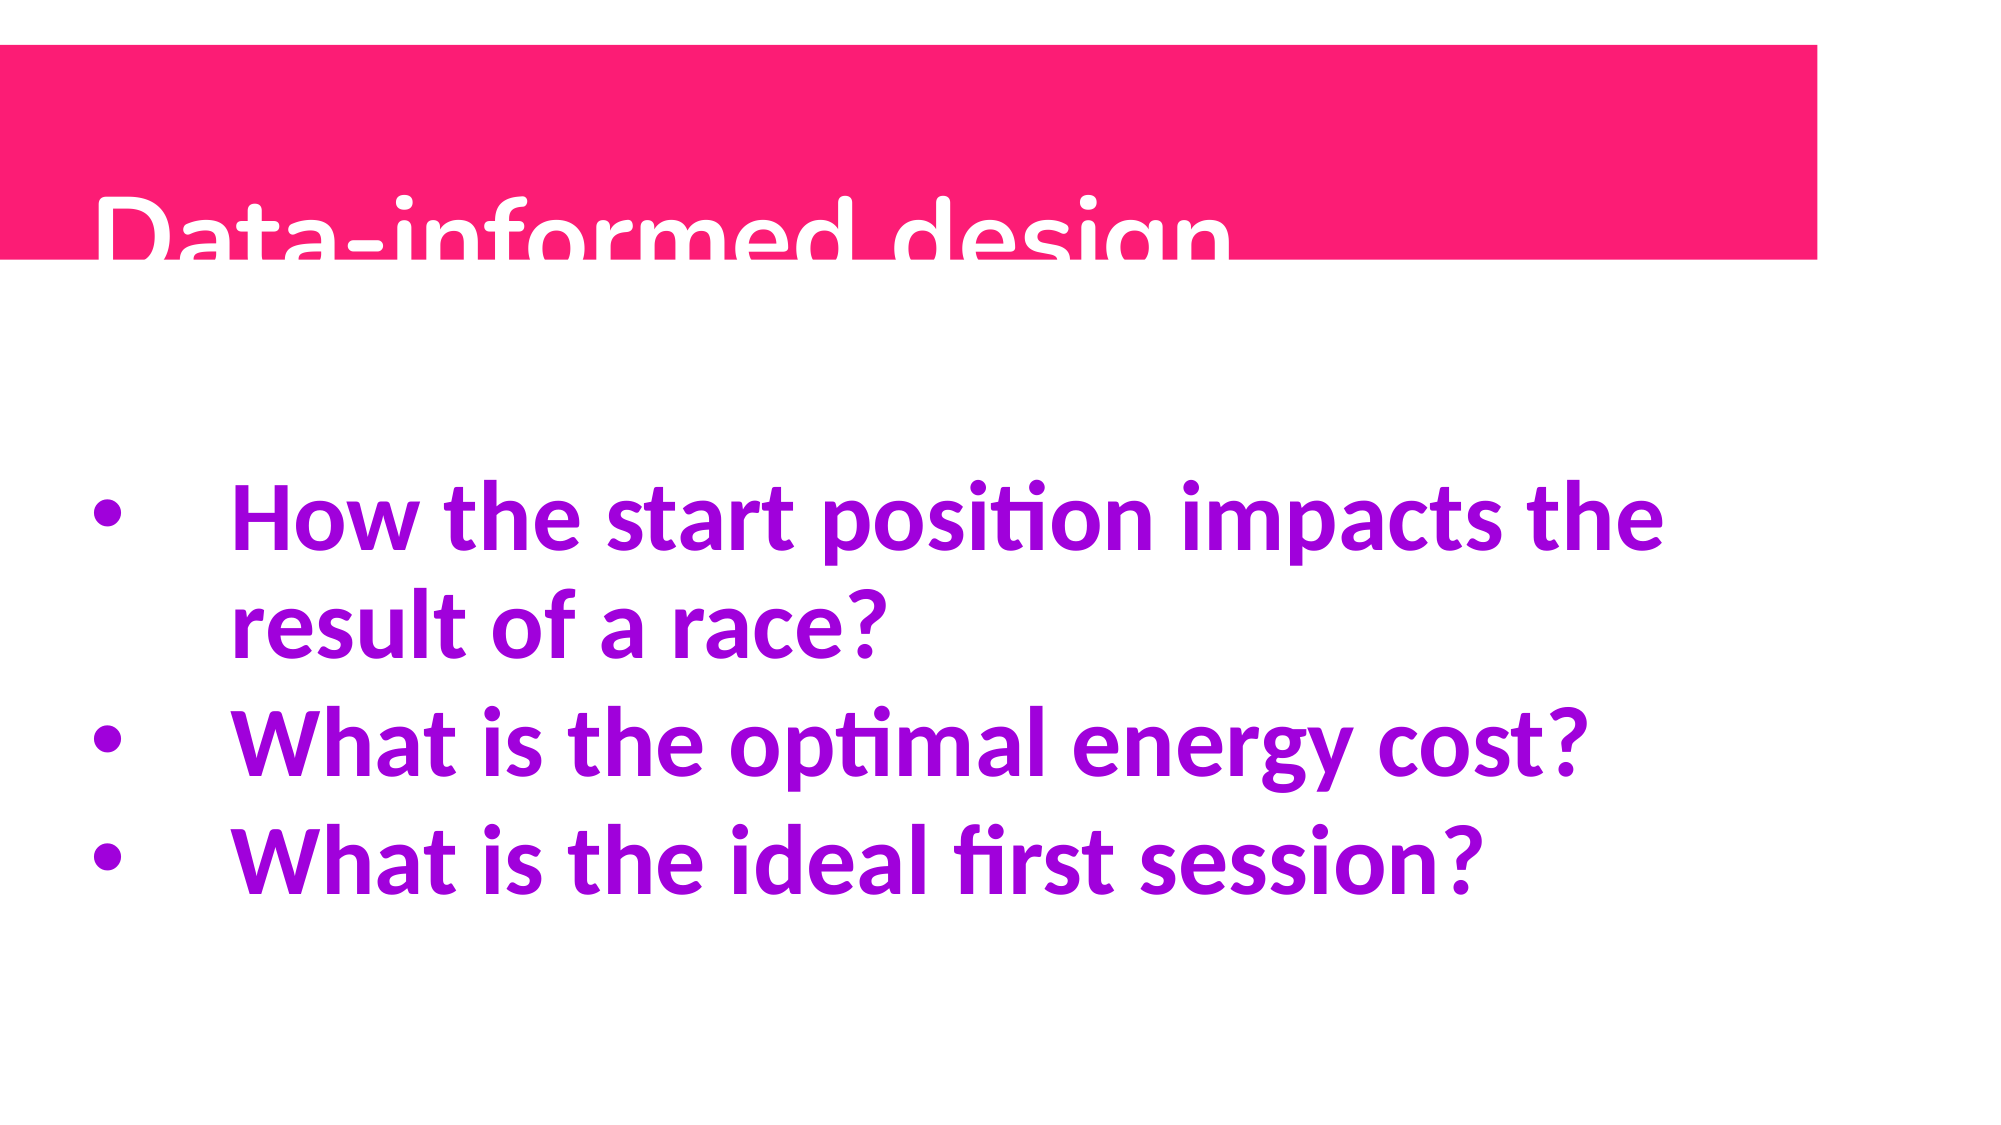

Data-informed design
How the start position impacts the result of a race?
What is the optimal energy cost?
What is the ideal first session?